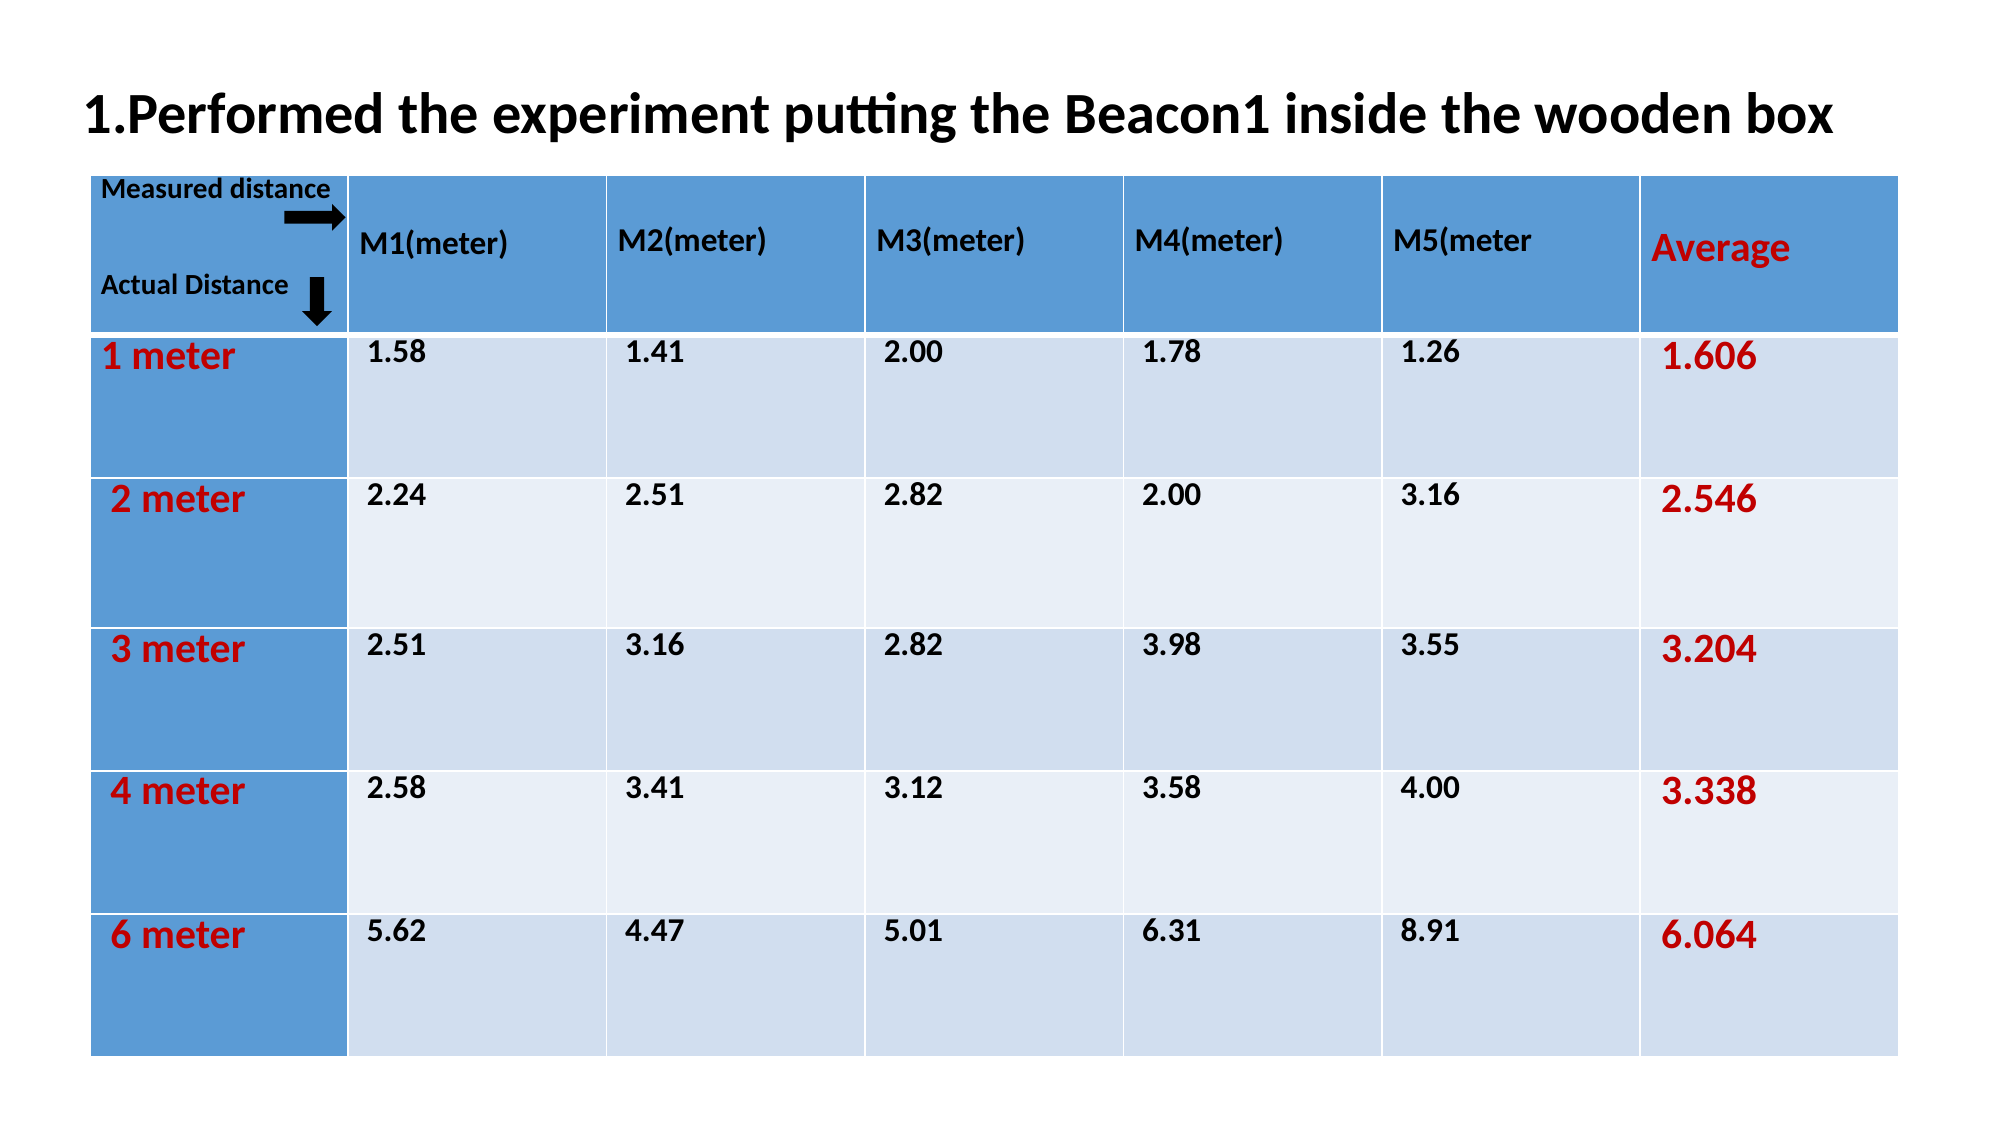

1.Performed the experiment putting the Beacon1 inside the wooden box
| Measured distance Actual Distance | M1(meter) | M2(meter) | M3(meter) | M4(meter) | M5(meter | Average |
| --- | --- | --- | --- | --- | --- | --- |
| 1 meter | 1.58 | 1.41 | 2.00 | 1.78 | 1.26 | 1.606 |
| 2 meter | 2.24 | 2.51 | 2.82 | 2.00 | 3.16 | 2.546 |
| 3 meter | 2.51 | 3.16 | 2.82 | 3.98 | 3.55 | 3.204 |
| 4 meter | 2.58 | 3.41 | 3.12 | 3.58 | 4.00 | 3.338 |
| 6 meter | 5.62 | 4.47 | 5.01 | 6.31 | 8.91 | 6.064 |